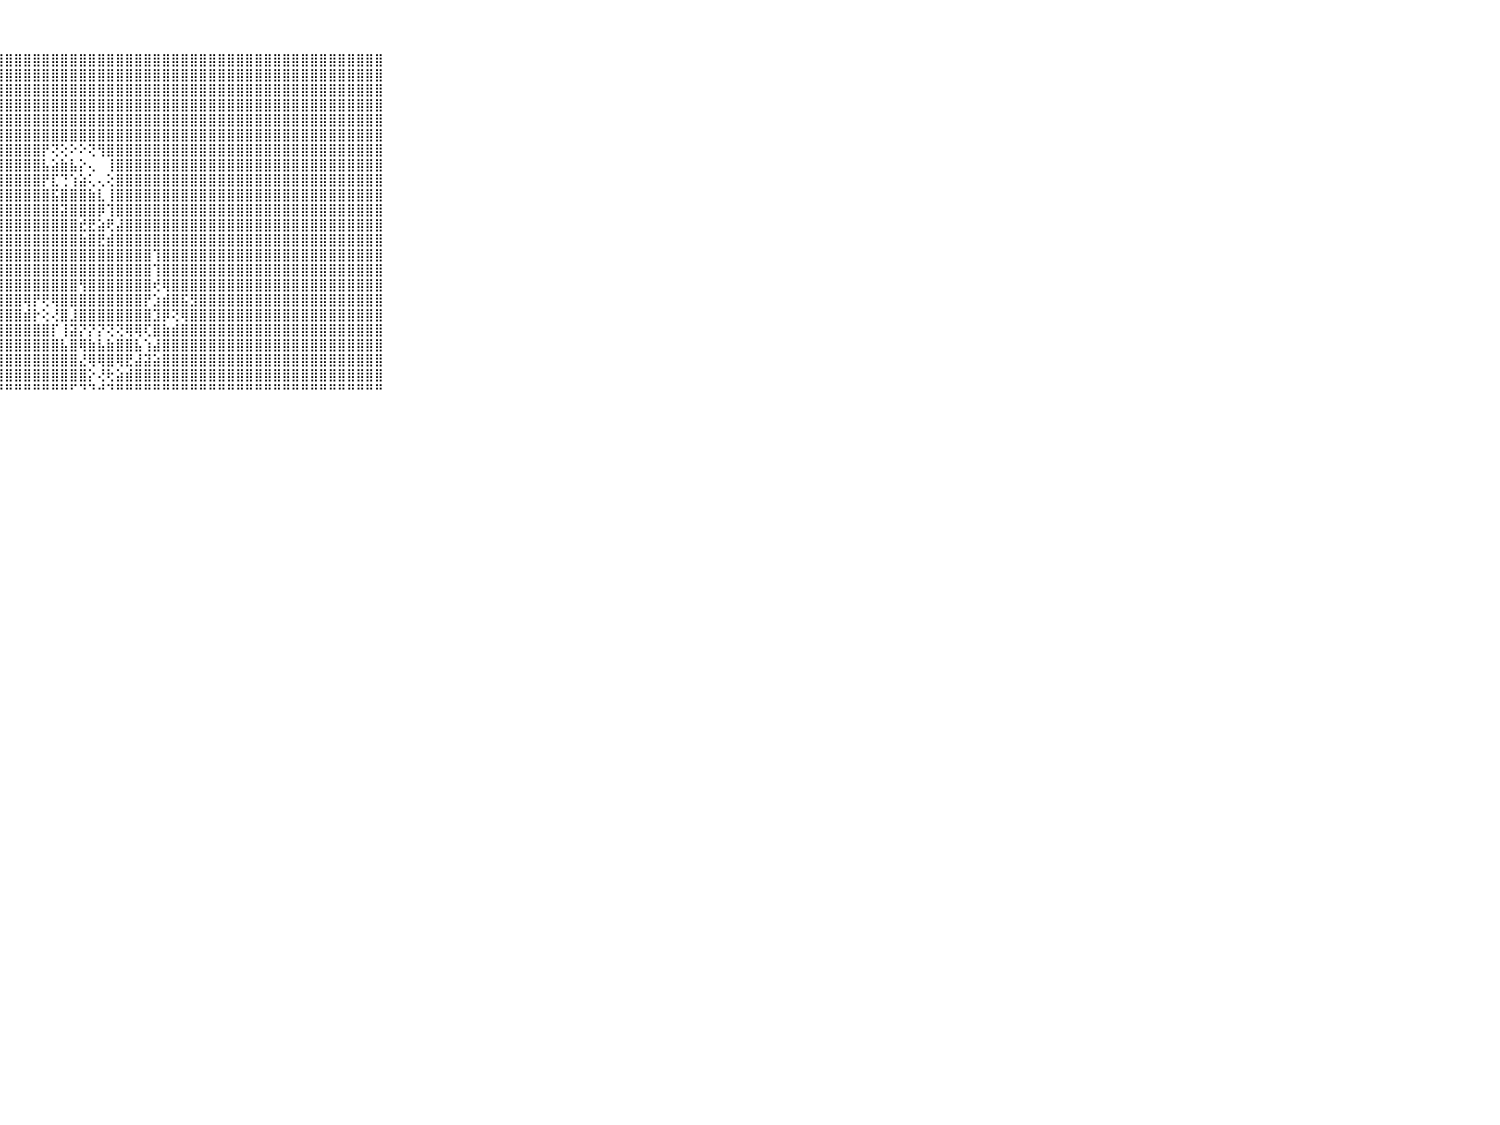

⠀⠀⠀⠀⠀⠀⠀⠀⠀⠀⠀⣿⣿⣿⣿⣿⣿⣿⡇⢕⢸⣿⣿⣿⣿⣿⣿⣿⣿⣿⣿⣿⣿⣿⣿⣿⣿⣿⣿⣿⣿⣿⣿⣿⣿⣿⣿⣿⣿⣿⣿⣿⣿⣿⣿⣿⣿⣿⣿⣿⣿⣿⣿⣿⣿⣿⣿⣿⣿⠀⠀⠀⠀⠀⠀⠀⠀⠀⠀⠀⠀
⠀⠀⠀⠀⠀⠀⠀⠀⠀⠀⠀⣿⣿⣿⣿⣿⣿⣿⣧⢕⢸⣿⣿⣿⣿⣿⣿⣿⣿⣿⣿⣿⣿⣿⣿⣿⣿⣿⣿⣿⣿⣿⣿⣿⣿⣿⣿⣿⣿⣿⣿⣿⣿⣿⣿⣿⣿⣿⣿⣿⣿⣿⣿⣿⣿⣿⣿⣿⣿⠀⠀⠀⠀⠀⠀⠀⠀⠀⠀⠀⠀
⠀⠀⠀⠀⠀⠀⠀⠀⠀⠀⠀⣿⣿⣿⣿⣿⣿⣿⣿⢕⢸⣿⣿⣿⣿⣿⣿⣿⣿⣿⣿⣿⣿⣿⣿⣿⣿⣿⣿⣿⣿⣿⣿⣿⣿⣿⣿⣿⣿⣿⣿⣿⣿⣿⣿⣿⣿⣿⣿⣿⣿⣿⣿⣿⣿⣿⣿⣿⣿⠀⠀⠀⠀⠀⠀⠀⠀⠀⠀⠀⠀
⠀⠀⠀⠀⠀⠀⠀⠀⠀⠀⠀⣿⣿⣿⣿⣿⣿⣿⣿⢕⢺⣿⣿⣿⣿⣿⣿⣿⣿⣿⣿⣿⣿⣿⣿⣿⣿⣿⣿⣿⣿⣿⣿⣿⣿⣿⣿⣿⣿⣿⣿⣿⣿⣿⣿⣿⣿⣿⣿⣿⣿⣿⣿⣿⣿⣿⣿⣿⣿⠀⠀⠀⠀⠀⠀⠀⠀⠀⠀⠀⠀
⠀⠀⠀⠀⠀⠀⠀⠀⠀⠀⠀⣿⣿⣿⣿⣿⣿⣿⣿⢕⢸⣿⣿⣿⣿⣿⣿⣿⣿⣿⣿⣿⣿⣿⣿⣿⣿⣿⣿⣿⣿⣿⣿⣿⣿⣿⣿⣿⣿⣿⣿⣿⣿⣿⣿⣿⣿⣿⣿⣿⣿⣿⣿⣿⣿⣿⣿⣿⣿⠀⠀⠀⠀⠀⠀⠀⠀⠀⠀⠀⠀
⠀⠀⠀⠀⠀⠀⠀⠀⠀⠀⠀⣿⣿⣿⣿⣿⣿⣿⣿⢕⢜⣿⣿⣿⣿⣿⣿⣿⣿⣿⣿⣿⣿⣿⣿⣿⣿⣿⣿⣿⣿⣿⣿⣿⣿⣿⣿⣿⣿⣿⣿⣿⣿⣿⣿⣿⣿⣿⣿⣿⣿⣿⣿⣿⣿⣿⣿⣿⣿⠀⠀⠀⠀⠀⠀⠀⠀⠀⠀⠀⠀
⠀⠀⠀⠀⠀⠀⠀⠀⠀⠀⠀⣿⣿⣿⣿⣿⣿⣿⣿⢕⢕⣿⣿⣿⣿⣿⣿⣿⣿⣿⣿⣿⡟⢝⢕⠕⠕⢝⢻⣿⣿⣿⣿⣿⣿⣿⣿⣿⣿⣿⣿⣿⣿⣿⣿⣿⣿⣿⣿⣿⣿⣿⣿⣿⣿⣿⣿⣿⣿⠀⠀⠀⠀⠀⠀⠀⠀⠀⠀⠀⠀
⠀⠀⠀⠀⠀⠀⠀⠀⠀⠀⠀⣿⣿⣿⣿⣿⣿⣿⣿⢕⢕⣿⣿⣿⣿⣿⣿⣿⣿⣿⣿⣿⣧⣵⣷⣧⡕⢄⠀⢸⣿⣿⣿⣿⣿⣿⣿⣿⣿⣿⣿⣿⣿⣿⣿⣿⣿⣿⣿⣿⣿⣿⣿⣿⣿⣿⣿⣿⣿⠀⠀⠀⠀⠀⠀⠀⠀⠀⠀⠀⠀
⠀⠀⠀⠀⠀⠀⠀⠀⠀⠀⠀⣿⣿⣿⣿⣿⣿⣿⣿⡕⢕⣿⣿⣿⣿⣿⣿⣿⣿⣿⣿⣿⡟⣏⢙⢱⣵⢅⢄⢕⣿⣿⣿⣿⣿⣿⣿⣿⣿⣿⣿⣿⣿⣿⣿⣿⣿⣿⣿⣿⣿⣿⣿⣿⣿⣿⣿⣿⣿⠀⠀⠀⠀⠀⠀⠀⠀⠀⠀⠀⠀
⠀⠀⠀⠀⠀⠀⠀⠀⠀⠀⠀⣿⣿⣿⣿⣿⣿⣿⣿⡕⢕⣿⣿⣿⣿⣿⣿⣿⣿⣿⣿⣿⣿⣯⣿⣿⣿⣷⣇⢸⣿⣿⣿⣿⣿⣿⣿⣿⣿⣿⣿⣿⣿⣿⣿⣿⣿⣿⣿⣿⣿⣿⣿⣿⣿⣿⣿⣿⣿⠀⠀⠀⠀⠀⠀⠀⠀⠀⠀⠀⠀
⠀⠀⠀⠀⠀⠀⠀⠀⠀⠀⠀⣿⣿⣿⣿⣿⣿⣿⣿⡇⢕⣿⣿⣿⣿⣿⣿⣿⣿⣿⣿⣿⣿⣿⣽⣿⣿⣿⡿⢹⣿⣿⣿⣿⣿⣿⣿⣿⣿⣿⣿⣿⣿⣿⣿⣿⣿⣿⣿⣿⣿⣿⣿⣿⣿⣿⣿⣿⣿⠀⠀⠀⠀⠀⠀⠀⠀⠀⠀⠀⠀
⠀⠀⠀⠀⠀⠀⠀⠀⠀⠀⠀⣿⣿⣿⣿⣿⣿⣿⣿⡇⢕⢿⣿⣿⣿⣿⣿⣿⣿⣿⣿⣿⣿⣿⣿⣿⣞⣟⣵⢟⣼⣿⣿⣿⣿⣿⣿⣿⣿⣿⣿⣿⣿⣿⣿⣿⣿⣿⣿⣿⣿⣿⣿⣿⣿⣿⣿⣿⣿⠀⠀⠀⠀⠀⠀⠀⠀⠀⠀⠀⠀
⠀⠀⠀⠀⠀⠀⠀⠀⠀⠀⠀⣿⣿⣿⣿⣿⣿⣿⣿⡇⢕⢿⣿⣿⣿⣿⣿⣿⣿⣿⣿⣿⣿⣿⣿⣿⣷⣿⣟⣾⣿⣿⣿⣿⣿⣿⣿⣿⣿⣿⣿⣿⣿⣿⣿⣿⣿⣿⣿⣿⣿⣿⣿⣿⣿⣿⣿⣿⣿⠀⠀⠀⠀⠀⠀⠀⠀⠀⠀⠀⠀
⠀⠀⠀⠀⠀⠀⠀⠀⠀⠀⠀⣿⣿⣿⣿⣿⣿⣿⣿⡇⢕⢸⣿⣿⣿⣿⣿⣿⣿⣿⣿⣿⣿⣿⣿⣿⣿⣿⣿⣿⣿⣿⣿⣿⢹⣿⣿⣿⣿⣿⣿⣿⣿⣿⣿⣿⣿⣿⣿⣿⣿⣿⣿⣿⣿⣿⣿⣿⣿⠀⠀⠀⠀⠀⠀⠀⠀⠀⠀⠀⠀
⠀⠀⠀⠀⠀⠀⠀⠀⠀⠀⠀⣿⣿⣿⣿⣿⣿⣿⣿⡇⢕⢸⣿⣿⣿⣿⣿⣿⣿⣿⣿⣿⣿⣿⣿⣿⣿⣿⣿⣿⣿⣿⣿⣿⢹⣿⣿⣿⣿⣿⣿⣿⣿⣿⣿⣿⣿⣿⣿⣿⣿⣿⣿⣿⣿⣿⣿⣿⣿⠀⠀⠀⠀⠀⠀⠀⠀⠀⠀⠀⠀
⠀⠀⠀⠀⠀⠀⠀⠀⠀⠀⠀⣿⣿⣿⣿⣿⣿⣿⣿⡇⢕⢸⣿⣿⣿⣿⣿⣿⣿⣿⣿⣿⣿⣿⣿⣿⢻⣿⣿⣿⣿⣿⣿⣿⢞⢿⣿⣿⣿⣿⣿⣿⣿⣿⣿⣿⣿⣿⣿⣿⣿⣿⣿⣿⣿⣿⣿⣿⣿⠀⠀⠀⠀⠀⠀⠀⠀⠀⠀⠀⠀
⠀⠀⠀⠀⠀⠀⠀⠀⠀⠀⠀⣿⣿⣿⣿⣿⣿⣿⣿⡇⢕⢸⣿⣿⣿⣿⣿⣿⣿⣿⢿⡟⢟⢿⣿⣿⣿⣿⣿⣿⣿⣿⣿⡟⣱⣾⣿⣯⣻⣿⣿⣿⣿⣿⣿⣿⣿⣿⣿⣿⣿⣿⣿⣿⣿⣿⣿⣿⣿⠀⠀⠀⠀⠀⠀⠀⠀⠀⠀⠀⠀
⠀⠀⠀⠀⠀⠀⠀⠀⠀⠀⠀⣿⣿⣿⣿⣿⣿⣿⣿⡇⢕⢸⣿⣿⣿⣿⣿⣿⣿⣿⣾⡗⢕⢜⣿⣸⣿⣿⣿⣿⣿⣿⣿⣿⣹⡿⢝⢿⣿⣿⣿⣿⣿⣿⣿⣿⣿⣿⣿⣿⣿⣿⣿⣿⣿⣿⣿⣿⣿⠀⠀⠀⠀⠀⠀⠀⠀⠀⠀⠀⠀
⠀⠀⠀⠀⠀⠀⠀⠀⠀⠀⠀⣿⣿⣿⣿⣿⣿⣿⣿⡇⢕⢸⣿⣿⣿⣿⣿⣿⣿⣿⣿⣿⣿⡏⢸⣽⡝⡝⡝⢝⢝⢿⢿⢏⣿⣷⣾⣿⣿⣿⣿⣿⣿⣿⣿⣿⣿⣿⣿⣿⣿⣿⣿⣿⣿⣿⣿⣿⣿⠀⠀⠀⠀⠀⠀⠀⠀⠀⠀⠀⠀
⠀⠀⠀⠀⠀⠀⠀⠀⠀⠀⠀⣿⣿⣿⣿⣿⣿⣿⣿⡇⠕⢸⣿⣿⣿⣿⣿⣿⣿⣿⣿⣿⣿⣿⣧⣿⢿⣷⣧⣷⣿⣿⣧⢱⣼⣿⣿⣿⣿⣿⣿⣿⣿⣿⣿⣿⣿⣿⣿⣿⣿⣿⣿⣿⣿⣿⣿⣿⣿⠀⠀⠀⠀⠀⠀⠀⠀⠀⠀⠀⠀
⠀⠀⠀⠀⠀⠀⠀⠀⠀⠀⠀⣿⣿⣿⣿⣿⣿⣿⣿⡇⠕⢸⣿⣿⣿⣿⣿⣿⣿⣿⣿⣿⣿⣿⣿⣿⣜⢿⢿⣿⢿⣟⣼⣽⣵⣿⣿⣿⣿⣿⣿⣿⣿⣿⣿⣿⣿⣿⣿⣿⣿⣿⣿⣿⣿⣿⣿⣿⣿⠀⠀⠀⠀⠀⠀⠀⠀⠀⠀⠀⠀
⠀⠀⠀⠀⠀⠀⠀⠀⠀⠀⠀⣿⣿⡿⢿⣿⣿⣿⣿⡇⢑⢸⣿⣿⣿⣿⣿⣿⣿⣿⣿⣿⣿⣿⣿⣿⣿⡕⢜⢗⣵⣾⣿⣿⣿⣿⣿⣿⣿⣿⣿⣿⣿⣿⣿⣿⣿⣿⣿⣿⣿⣿⣿⣿⣿⣿⣿⣿⣿⠀⠀⠀⠀⠀⠀⠀⠀⠀⠀⠀⠀
⠀⠀⠀⠀⠀⠀⠀⠀⠀⠀⠀⠘⠛⠛⠛⠛⠓⠚⠛⠃⠑⠘⠛⠋⠙⠛⠛⠛⠛⠛⠛⠛⠛⠛⠛⠋⠙⠙⠚⠙⠛⠛⠛⠛⠛⠛⠛⠛⠛⠛⠛⠛⠛⠛⠛⠛⠛⠛⠛⠛⠛⠛⠛⠛⠛⠛⠛⠛⠛⠀⠀⠀⠀⠀⠀⠀⠀⠀⠀⠀⠀